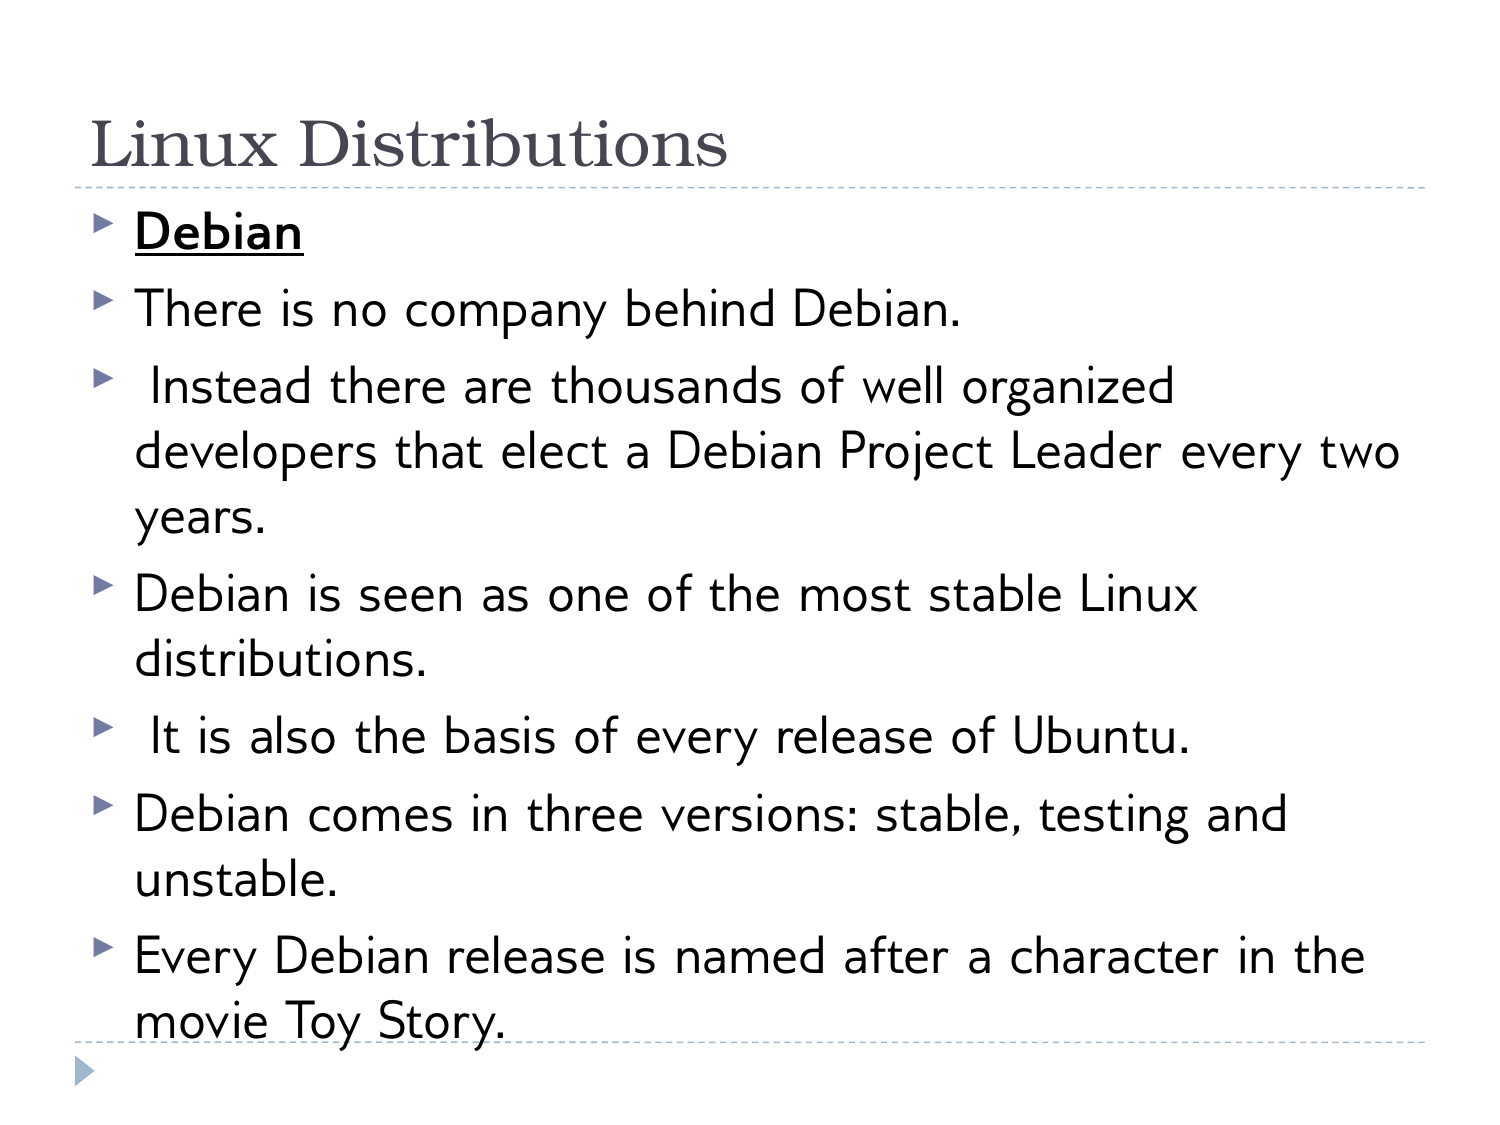

Linux Distributions
Debian
There is no company behind Debian.
 Instead there are thousands of well organized developers that elect a Debian Project Leader every two years.
Debian is seen as one of the most stable Linux distributions.
 It is also the basis of every release of Ubuntu.
Debian comes in three versions: stable, testing and unstable.
Every Debian release is named after a character in the movie Toy Story.